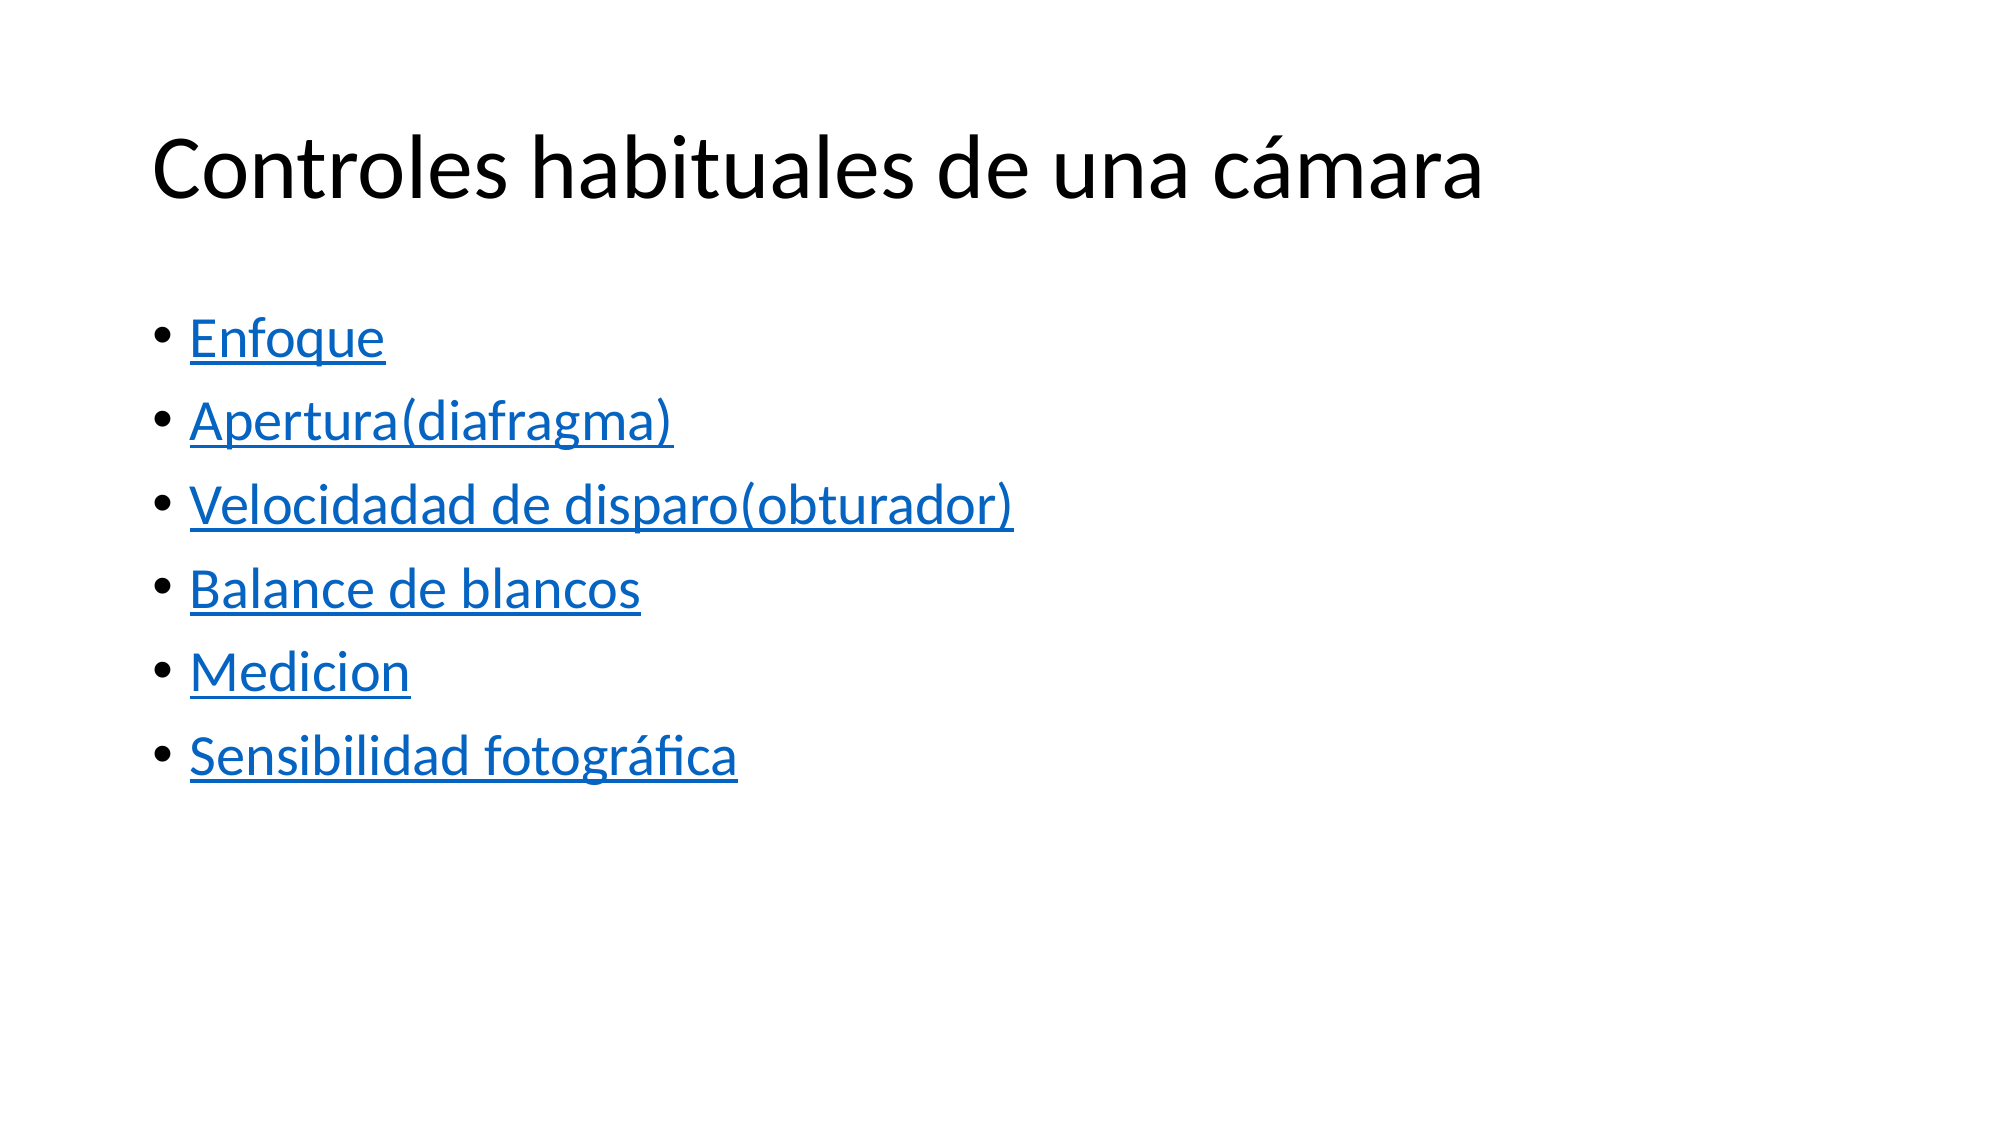

# Controles habituales de una cámara
Enfoque
Apertura(diafragma)
Velocidadad de disparo(obturador)
Balance de blancos
Medicion
Sensibilidad fotográfica